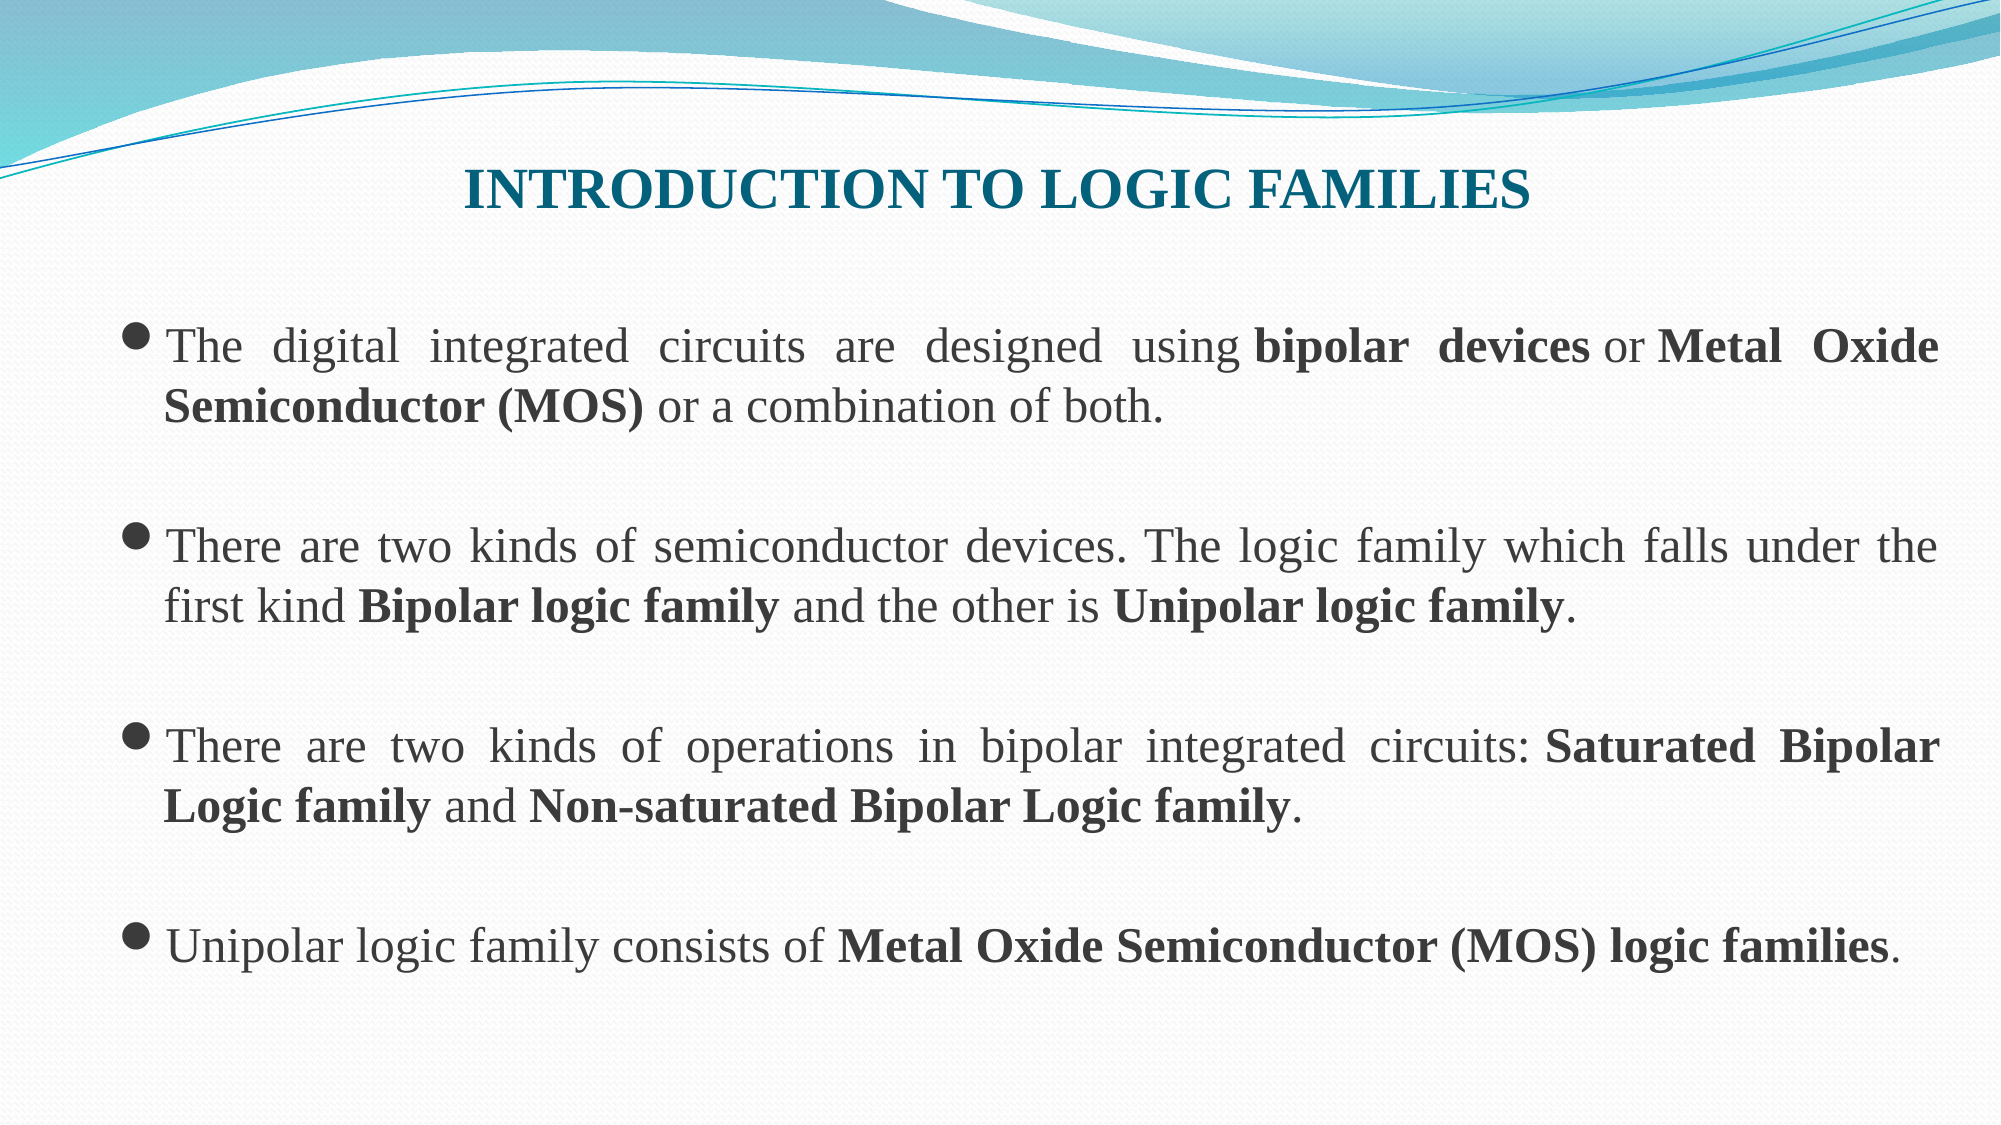

# INTRODUCTION TO LOGIC FAMILIES
The digital integrated circuits are designed using bipolar devices or Metal Oxide Semiconductor (MOS) or a combination of both.

There are two kinds of semiconductor devices. The logic family which falls under the first kind Bipolar logic family and the other is Unipolar logic family.

There are two kinds of operations in bipolar integrated circuits: Saturated Bipolar Logic family and Non-saturated Bipolar Logic family.

Unipolar logic family consists of Metal Oxide Semiconductor (MOS) logic families.